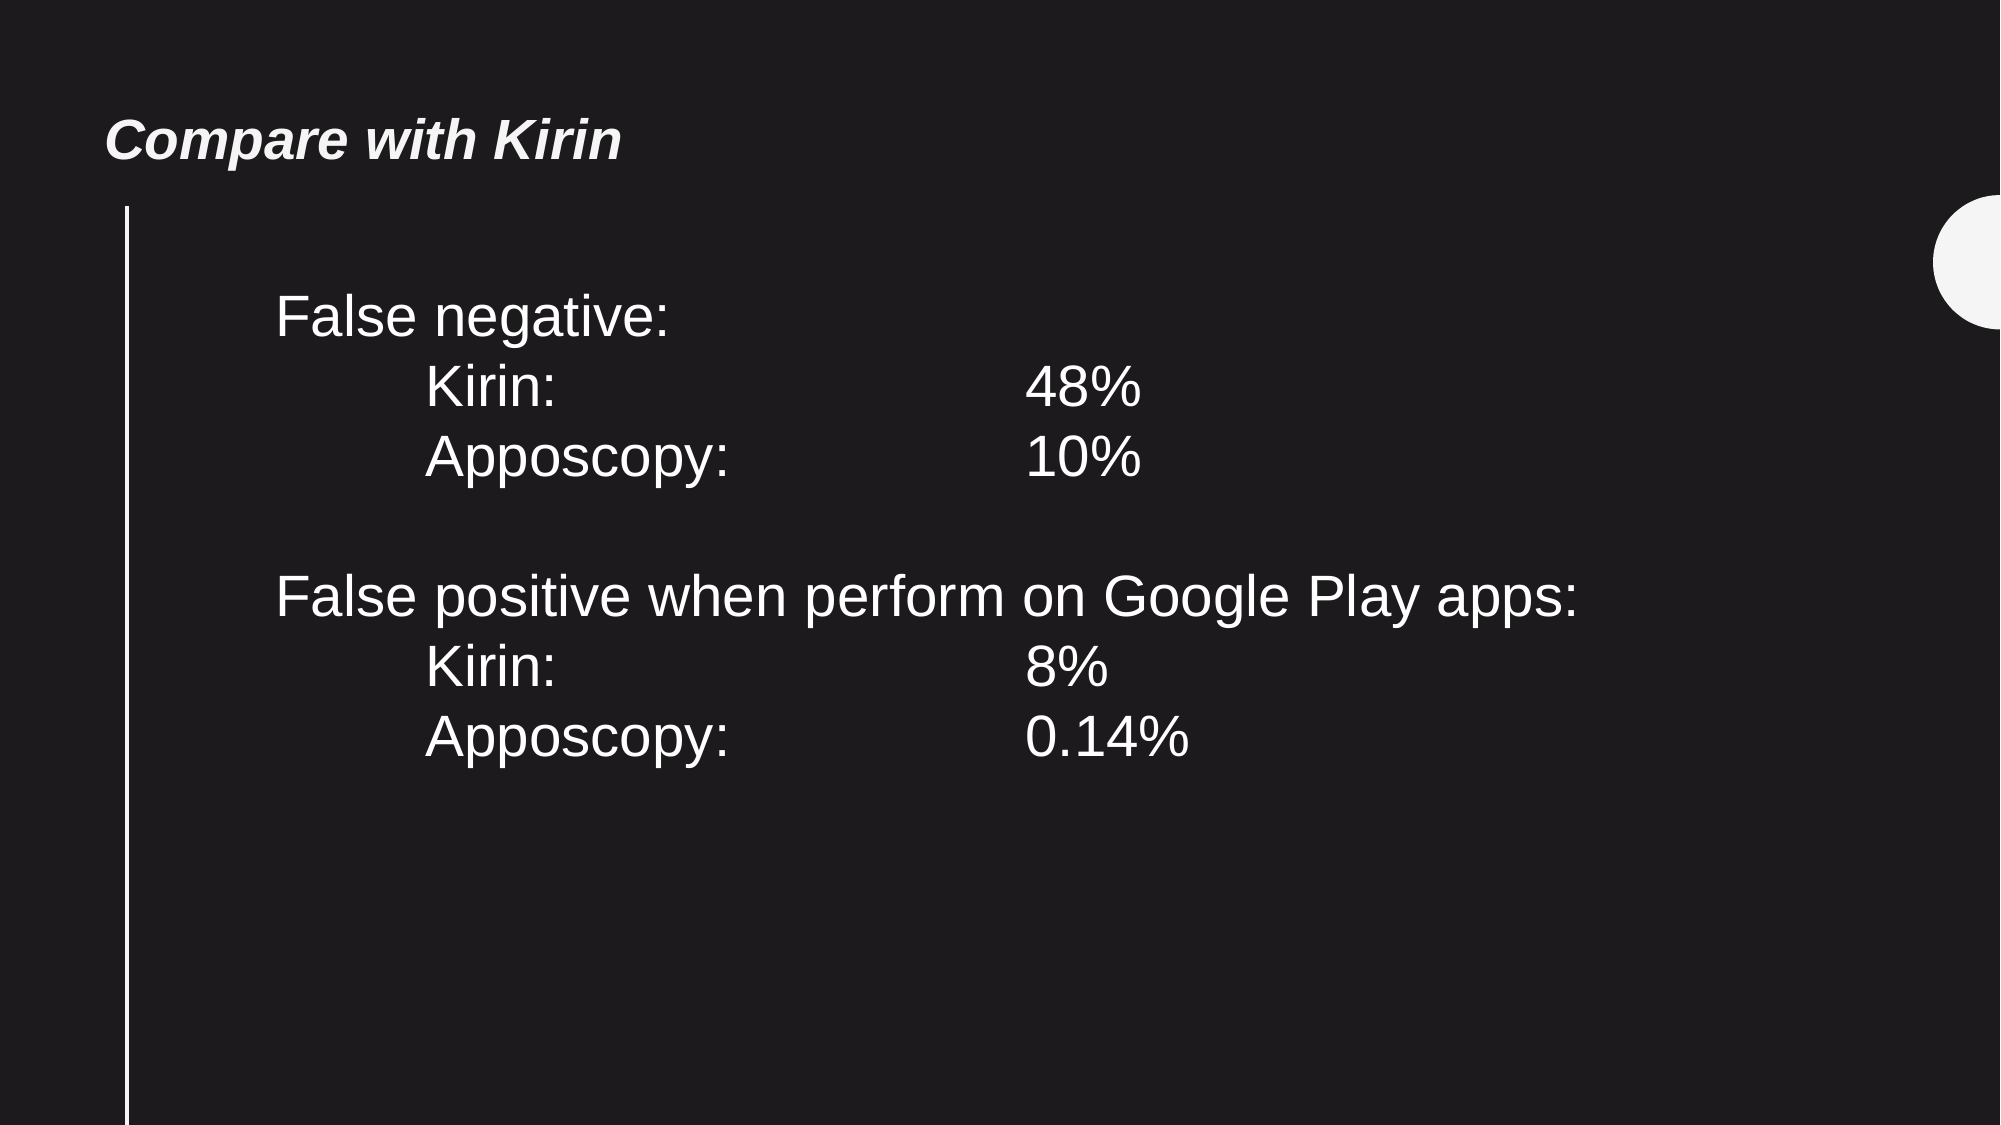

Compare with Kirin
False negative:
	Kirin:				48%
	Apposcopy:		10%

False positive when perform on Google Play apps:
	Kirin:				8%
	Apposcopy:		0.14%